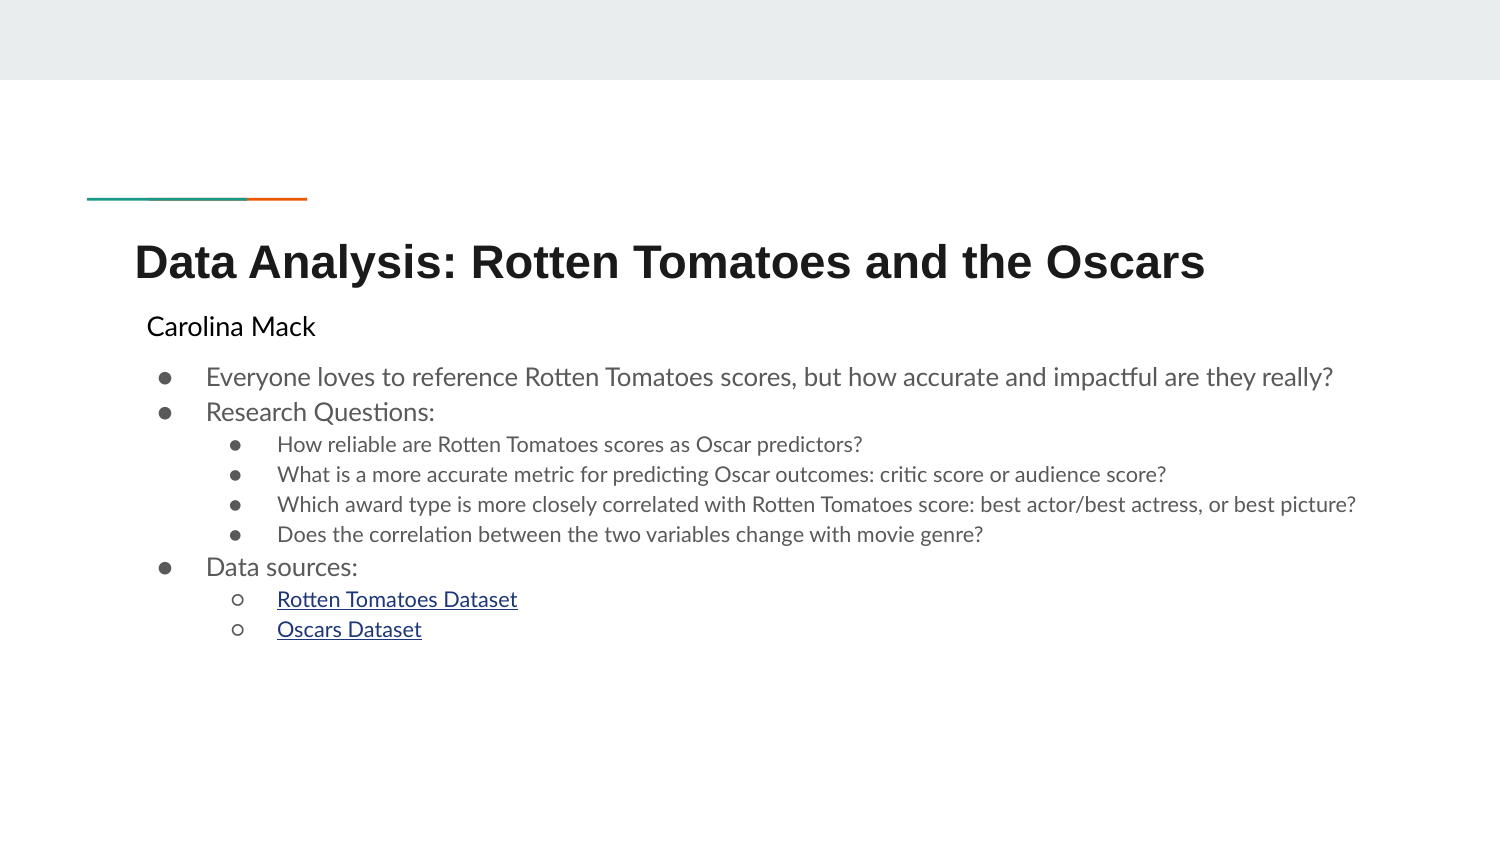

# Data Analysis: Rotten Tomatoes and the Oscars
Carolina Mack
Everyone loves to reference Rotten Tomatoes scores, but how accurate and impactful are they really?
Research Questions:
How reliable are Rotten Tomatoes scores as Oscar predictors?
What is a more accurate metric for predicting Oscar outcomes: critic score or audience score?
Which award type is more closely correlated with Rotten Tomatoes score: best actor/best actress, or best picture?
Does the correlation between the two variables change with movie genre?
Data sources:
Rotten Tomatoes Dataset
Oscars Dataset